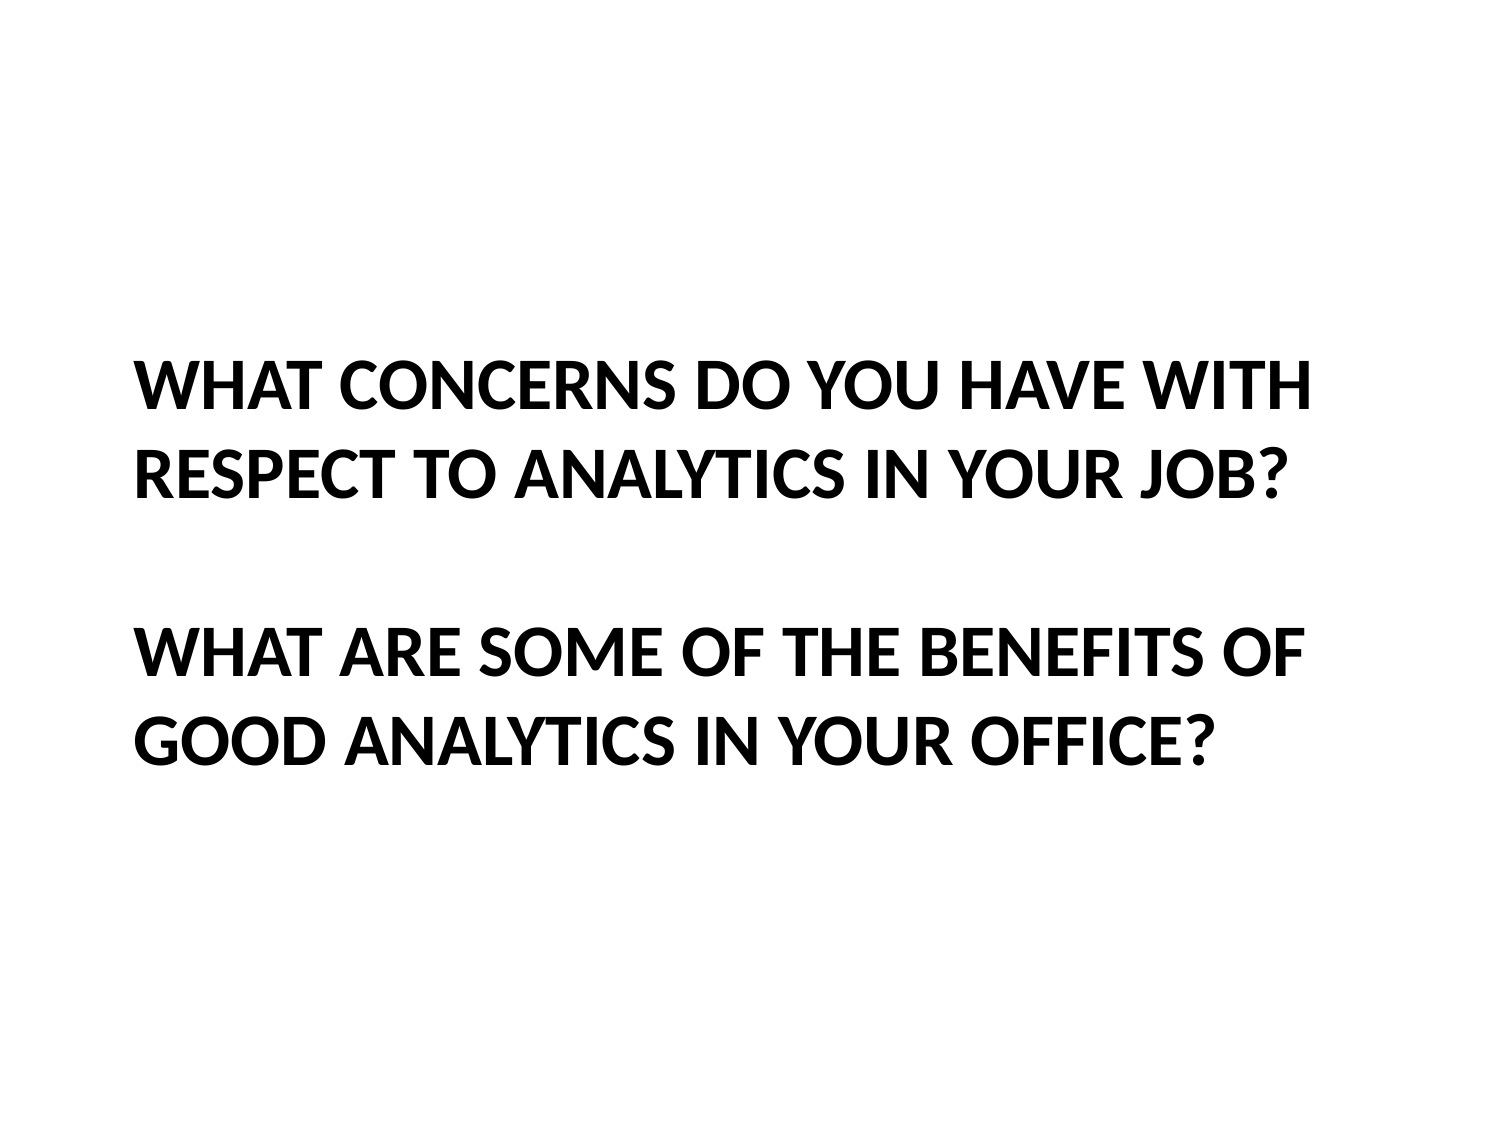

# What concerns do you have with respect to analytics in your job? What are some of the benefits of good analytics in your office?